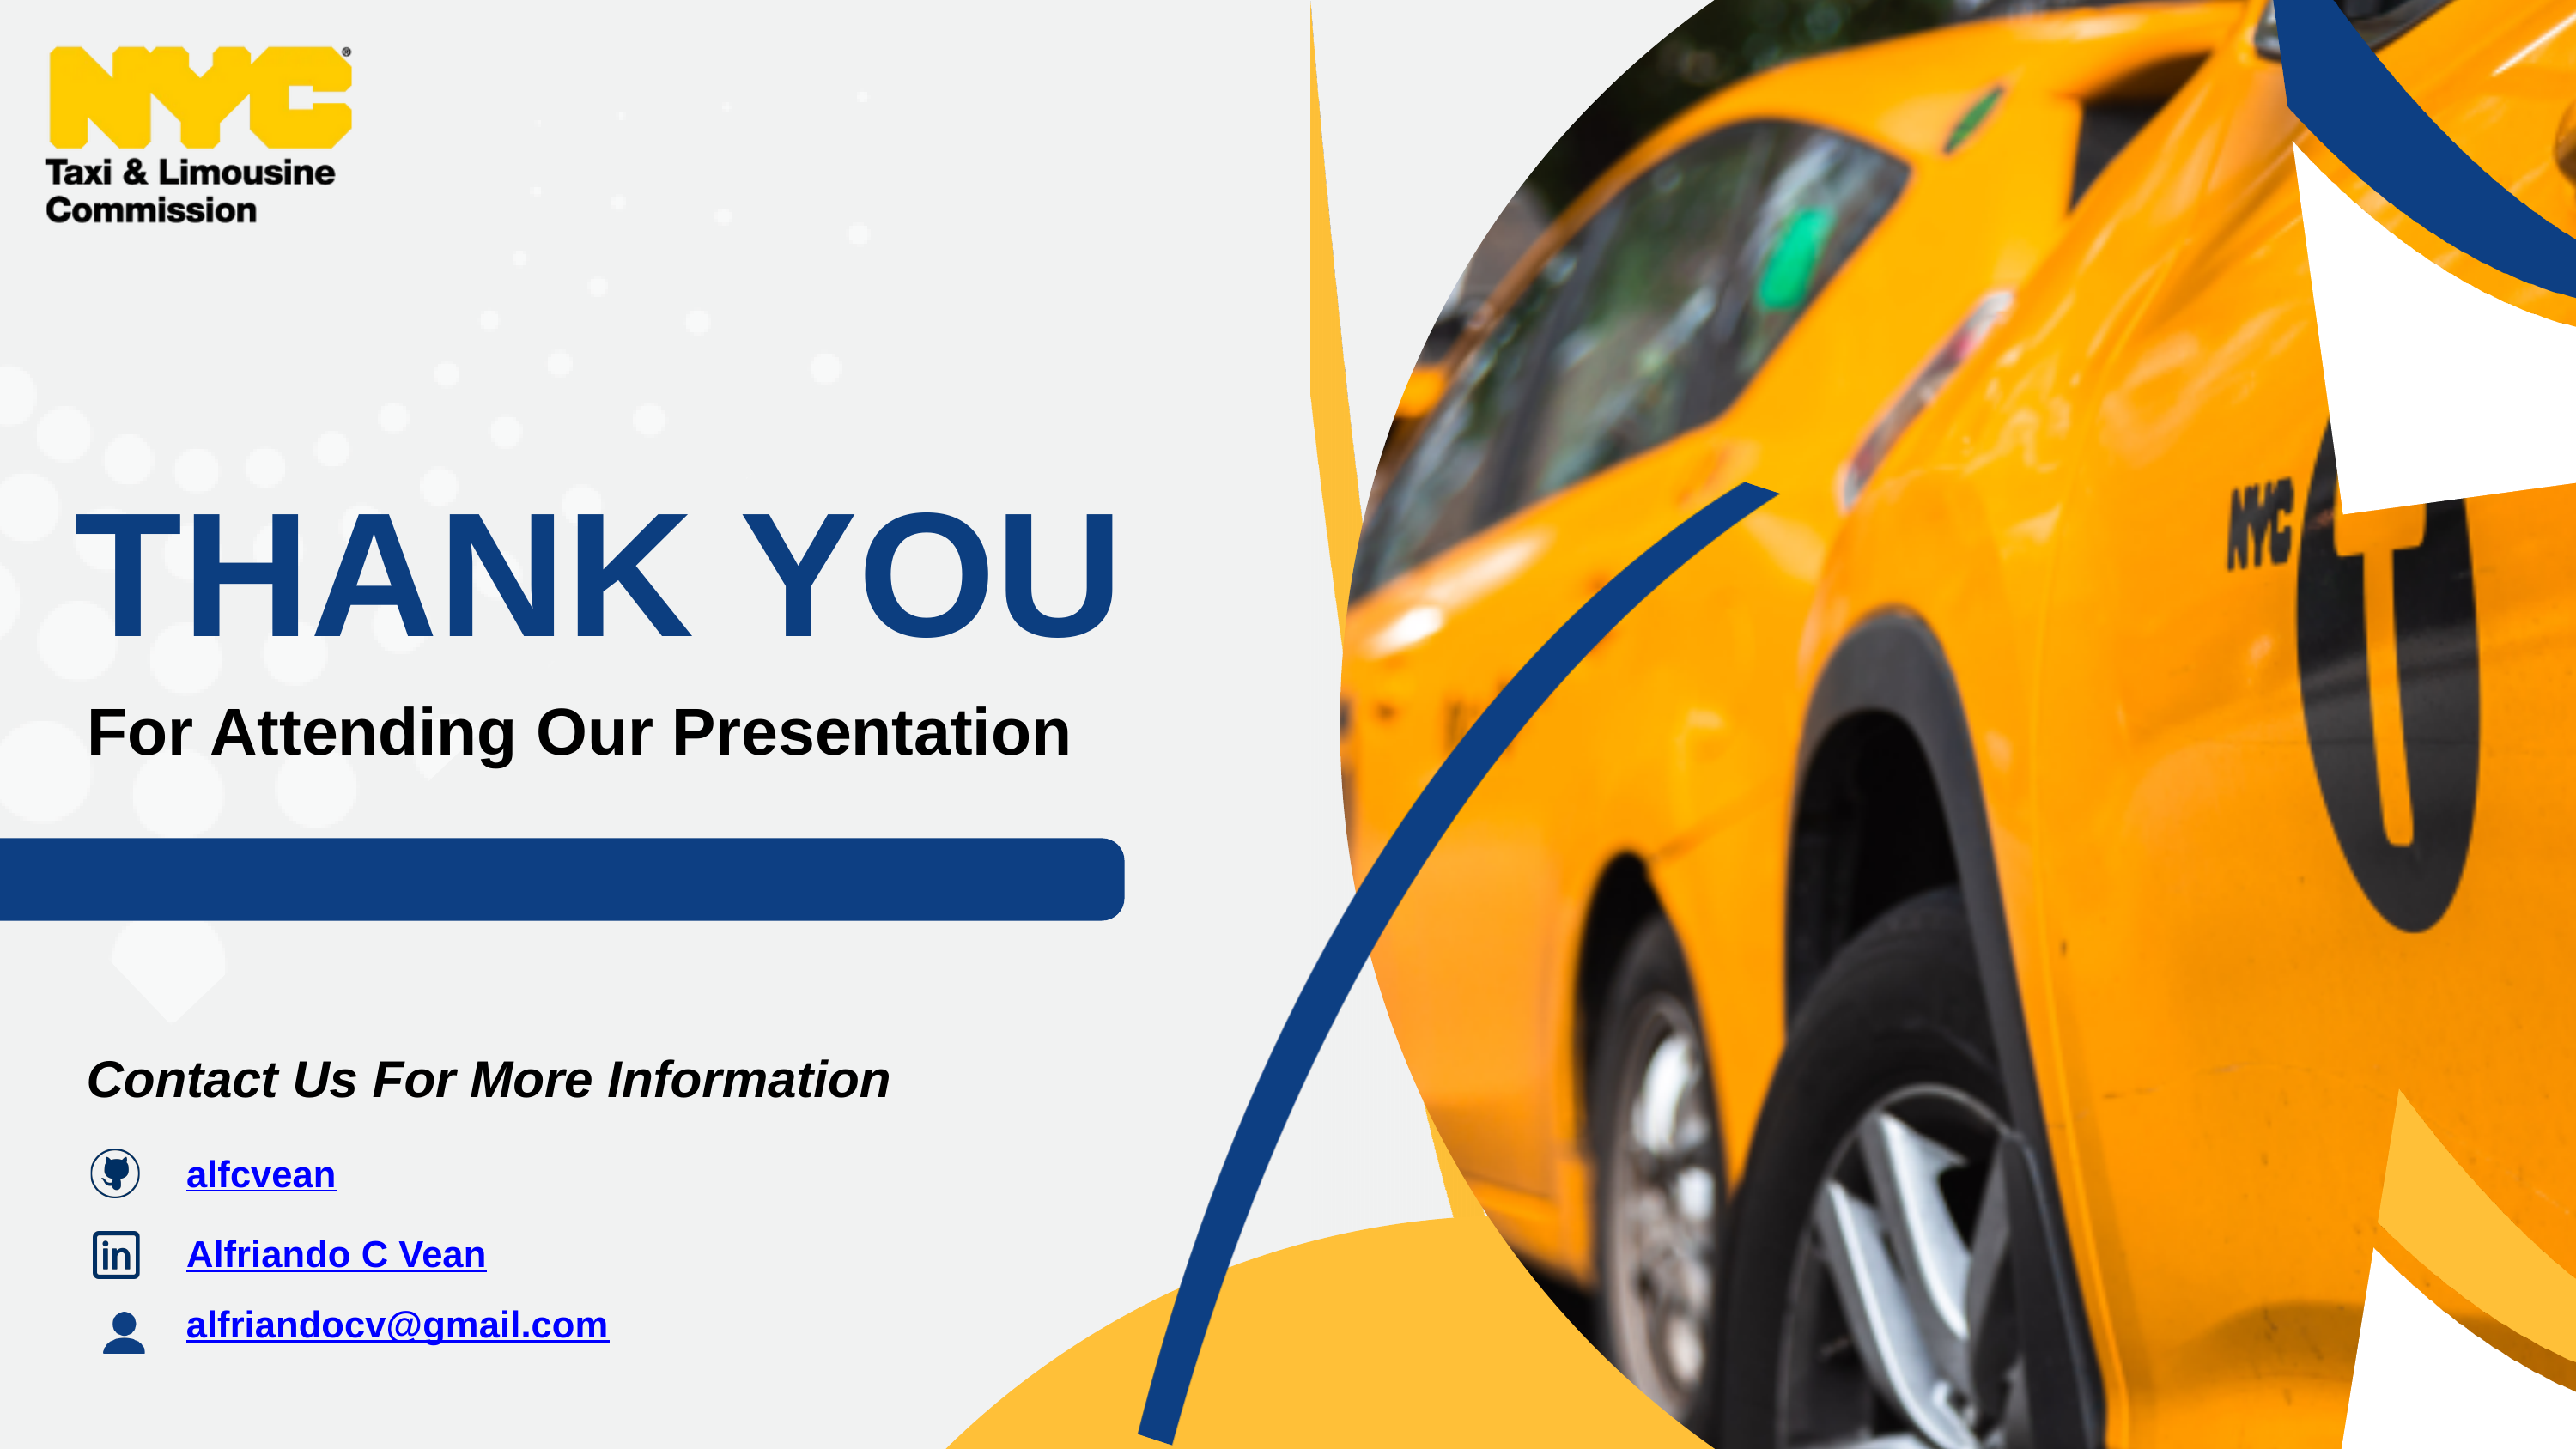

THANK YOU

For Attending Our Presentation

Contact Us For More Information

alfcvean

Alfriando C Vean
alfriandocv@gmail.com